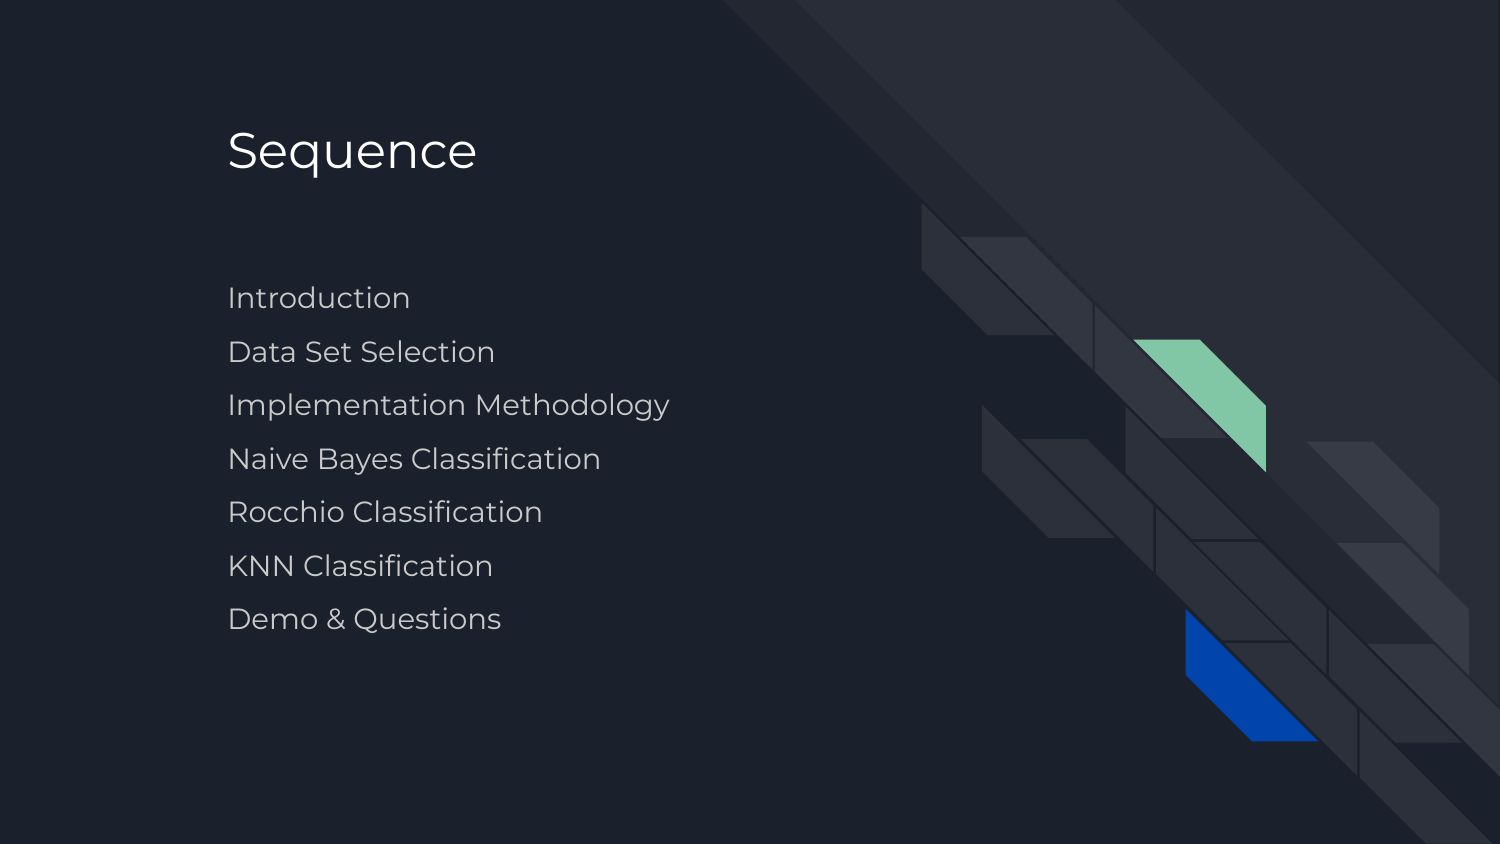

# Sequence
Introduction
Data Set Selection
Implementation Methodology
Naive Bayes Classification
Rocchio Classification
KNN Classification
Demo & Questions